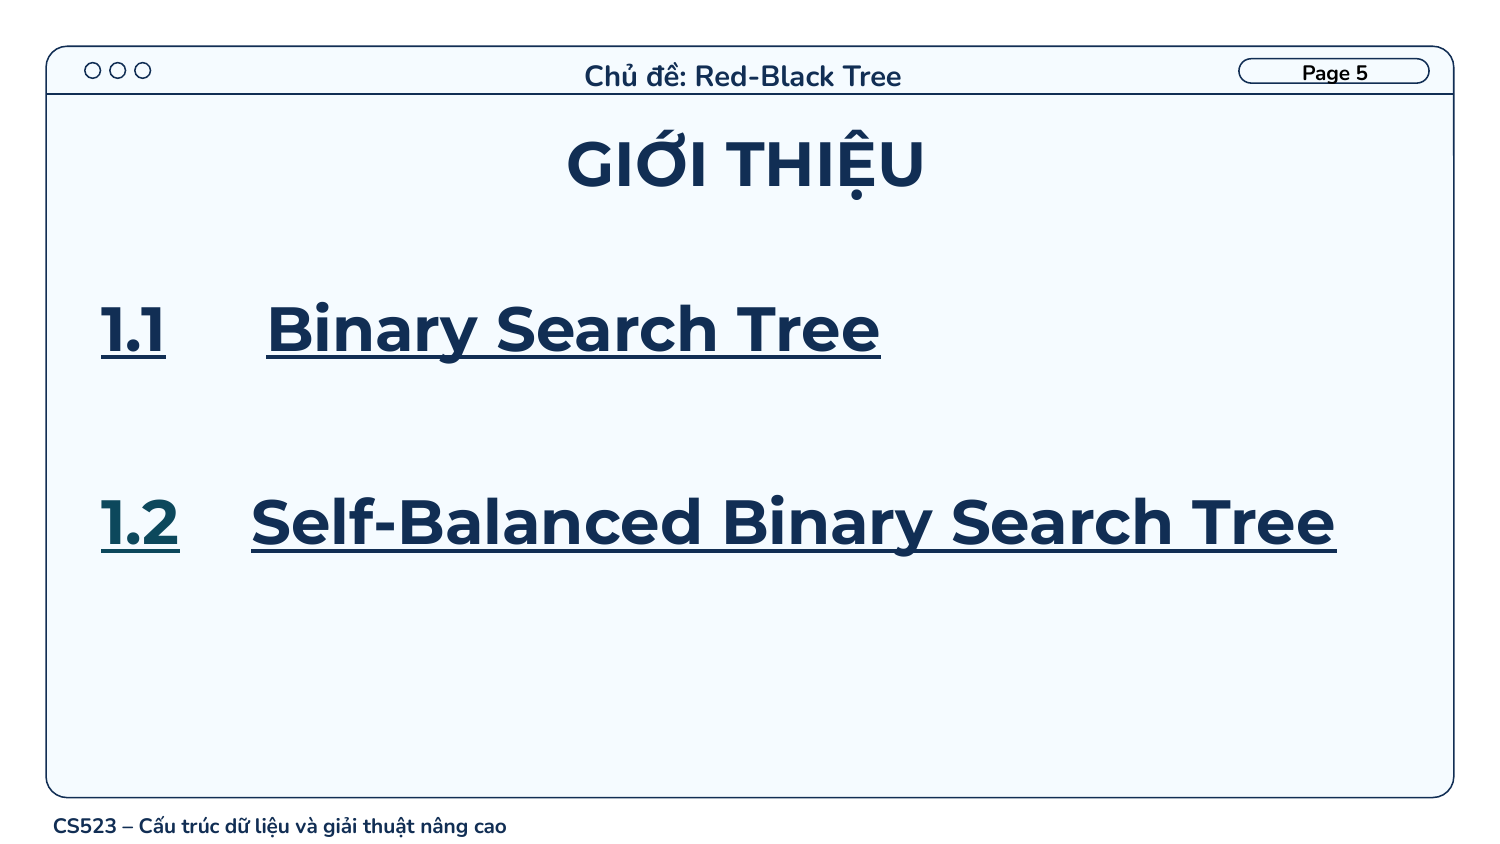

Chủ đề: Red-Black Tree
Page 5
GIỚI THIỆU
# Binary Search Tree
1.1
Self-Balanced Binary Search Tree
1.2
CS523 – Cấu trúc dữ liệu và giải thuật nâng cao